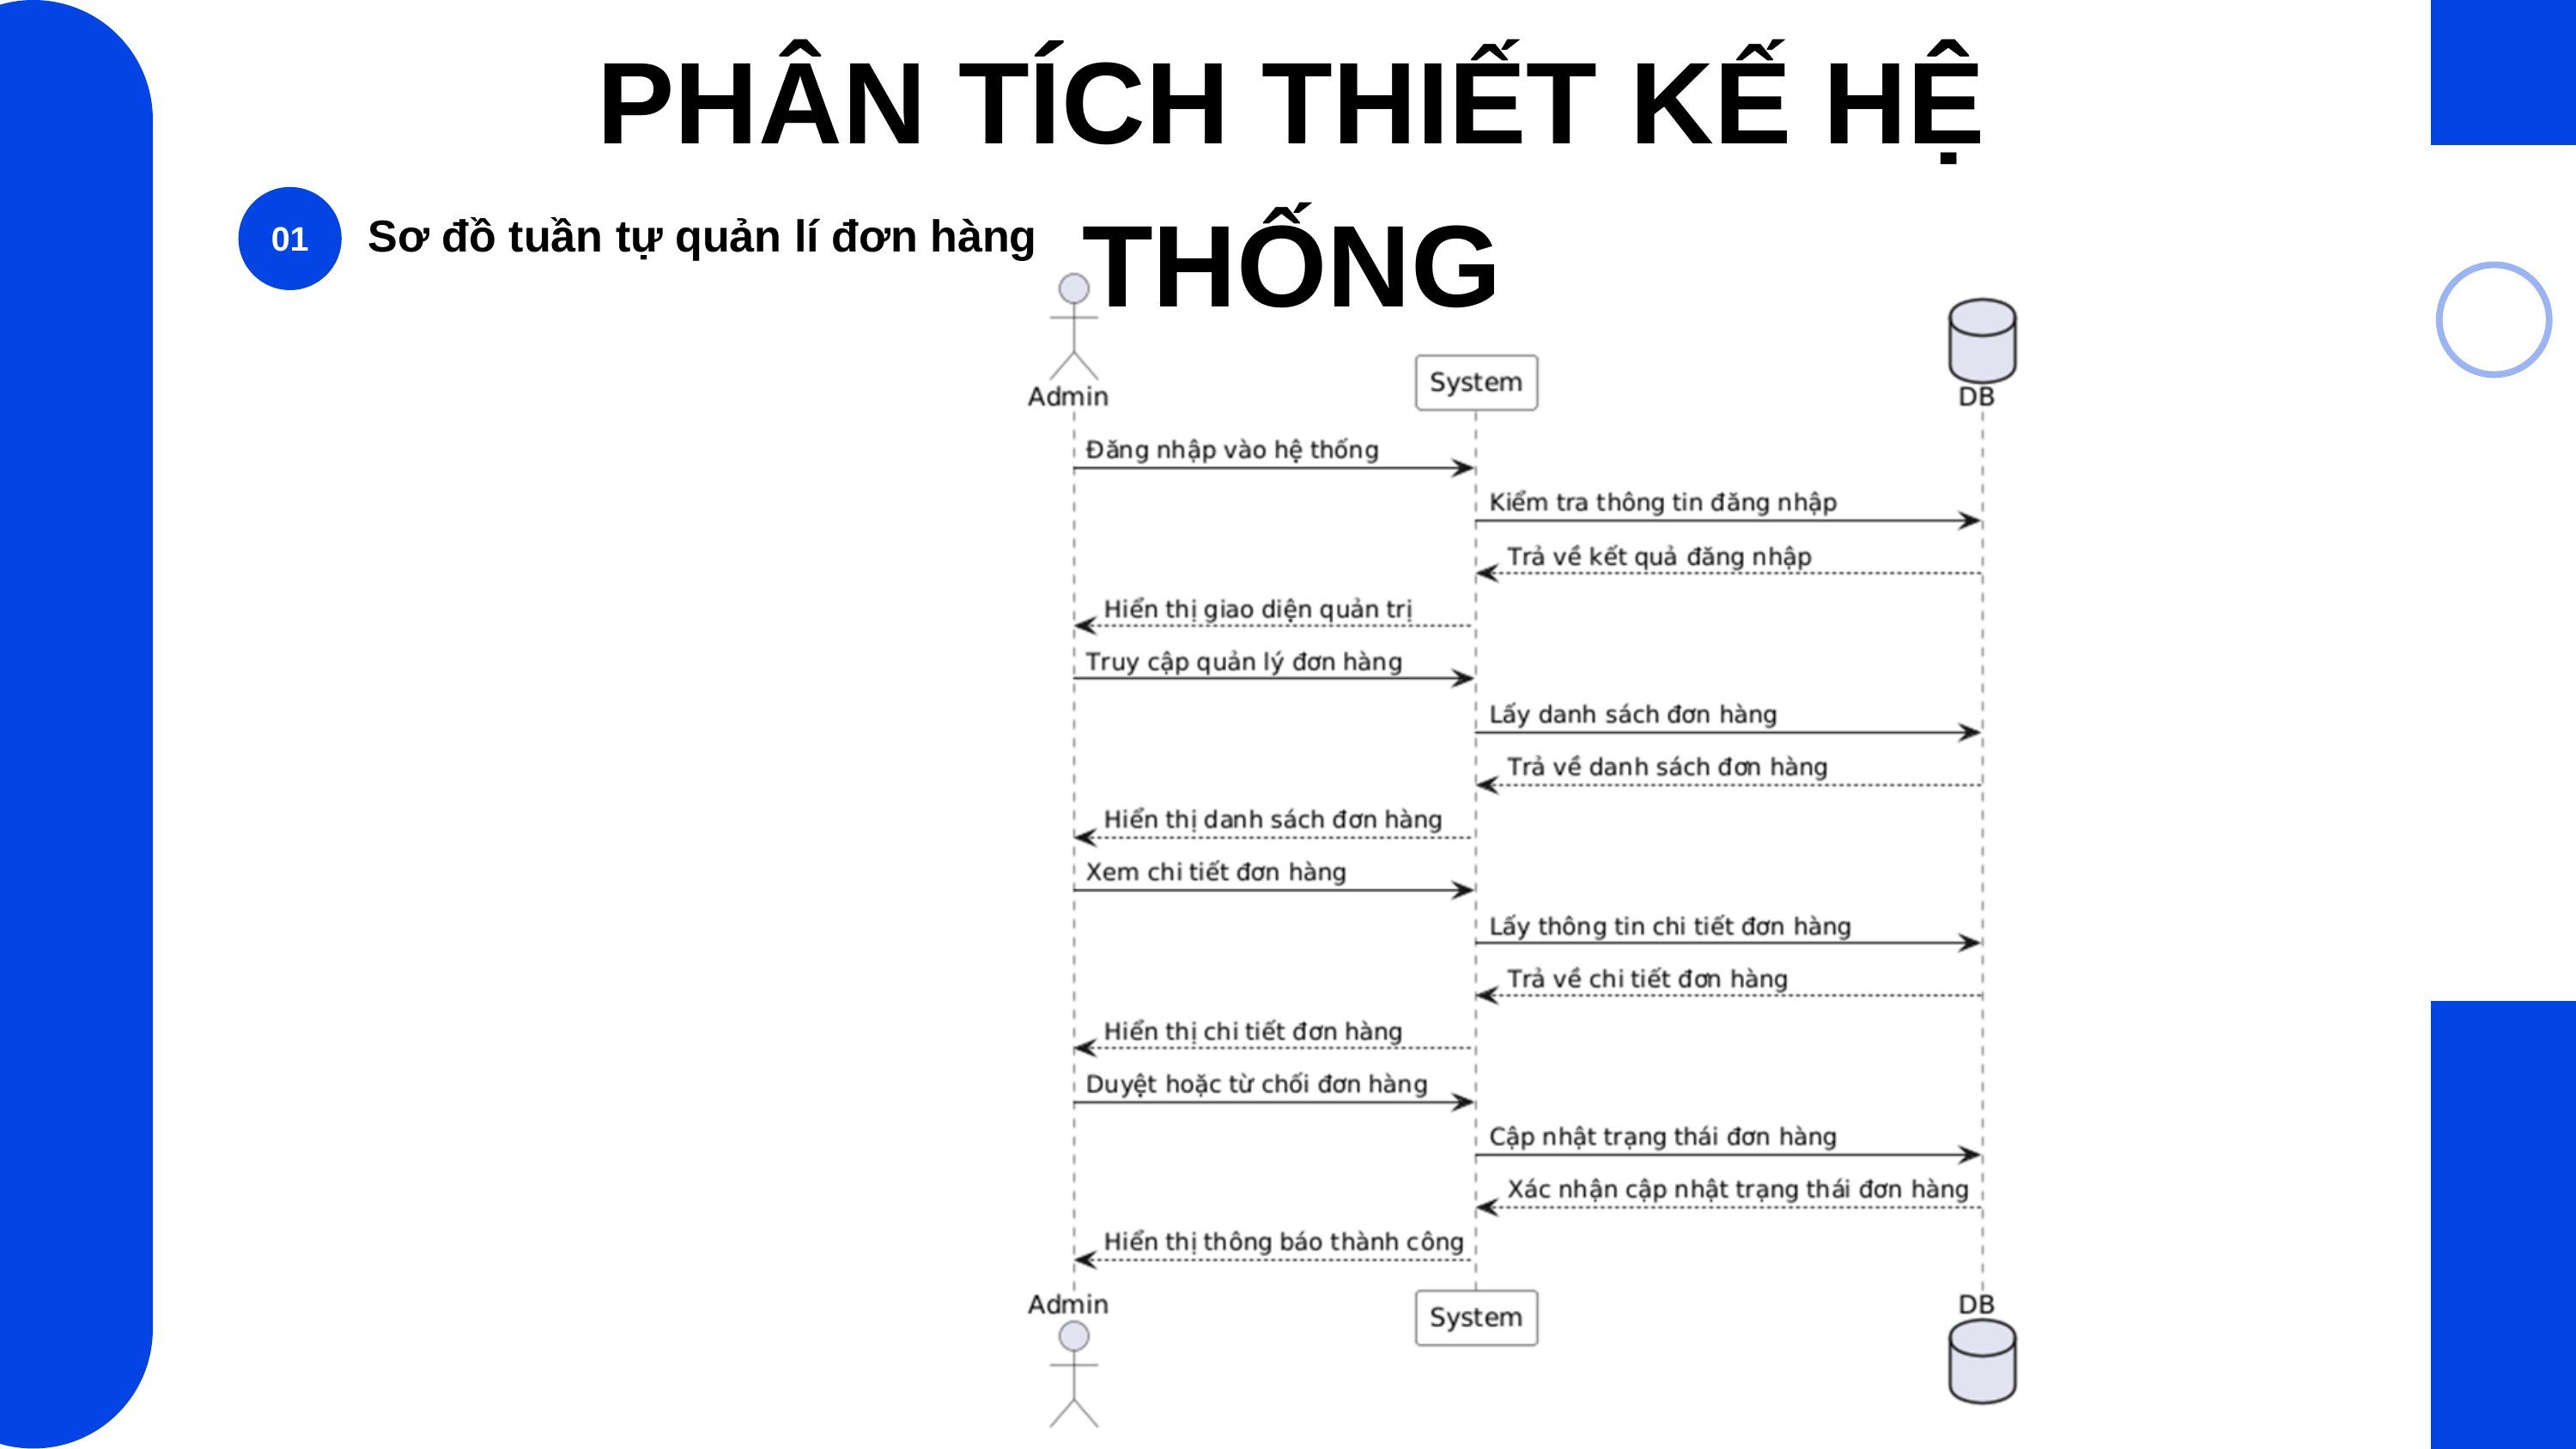

PHÂN TÍCH THIẾT KẾ HỆ THỐNG
OVERVIEW

01
Sơ đồ tuần tự quản lí đơn hàng